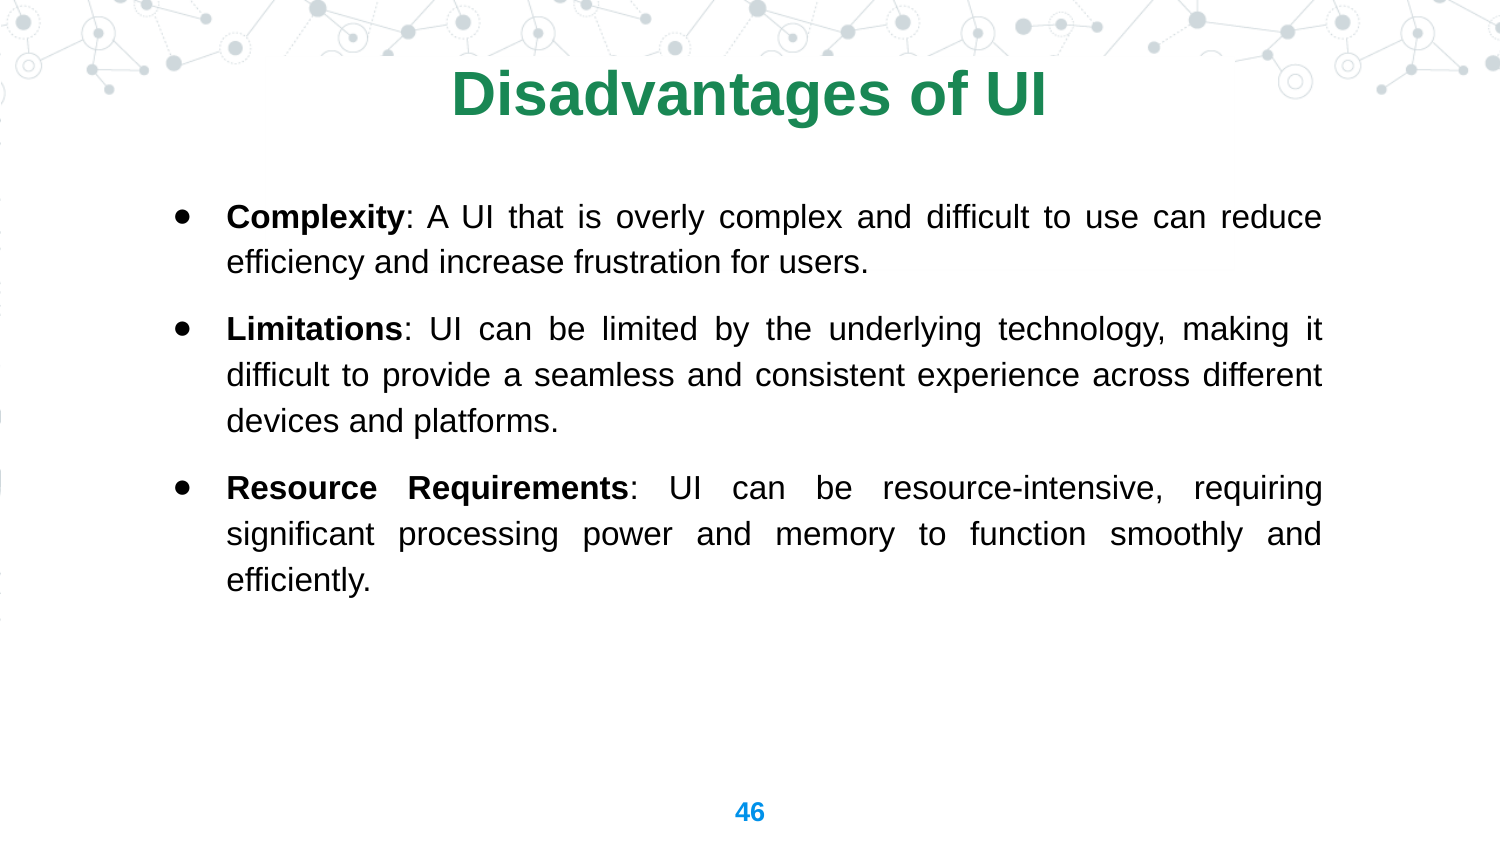

Disadvantages of UI

Complexity: A UI that is overly complex and difficult to use can reduce efficiency and increase frustration for users.
Limitations: UI can be limited by the underlying technology, making it difficult to provide a seamless and consistent experience across different devices and platforms.
Resource Requirements: UI can be resource-intensive, requiring significant processing power and memory to function smoothly and efficiently.

46